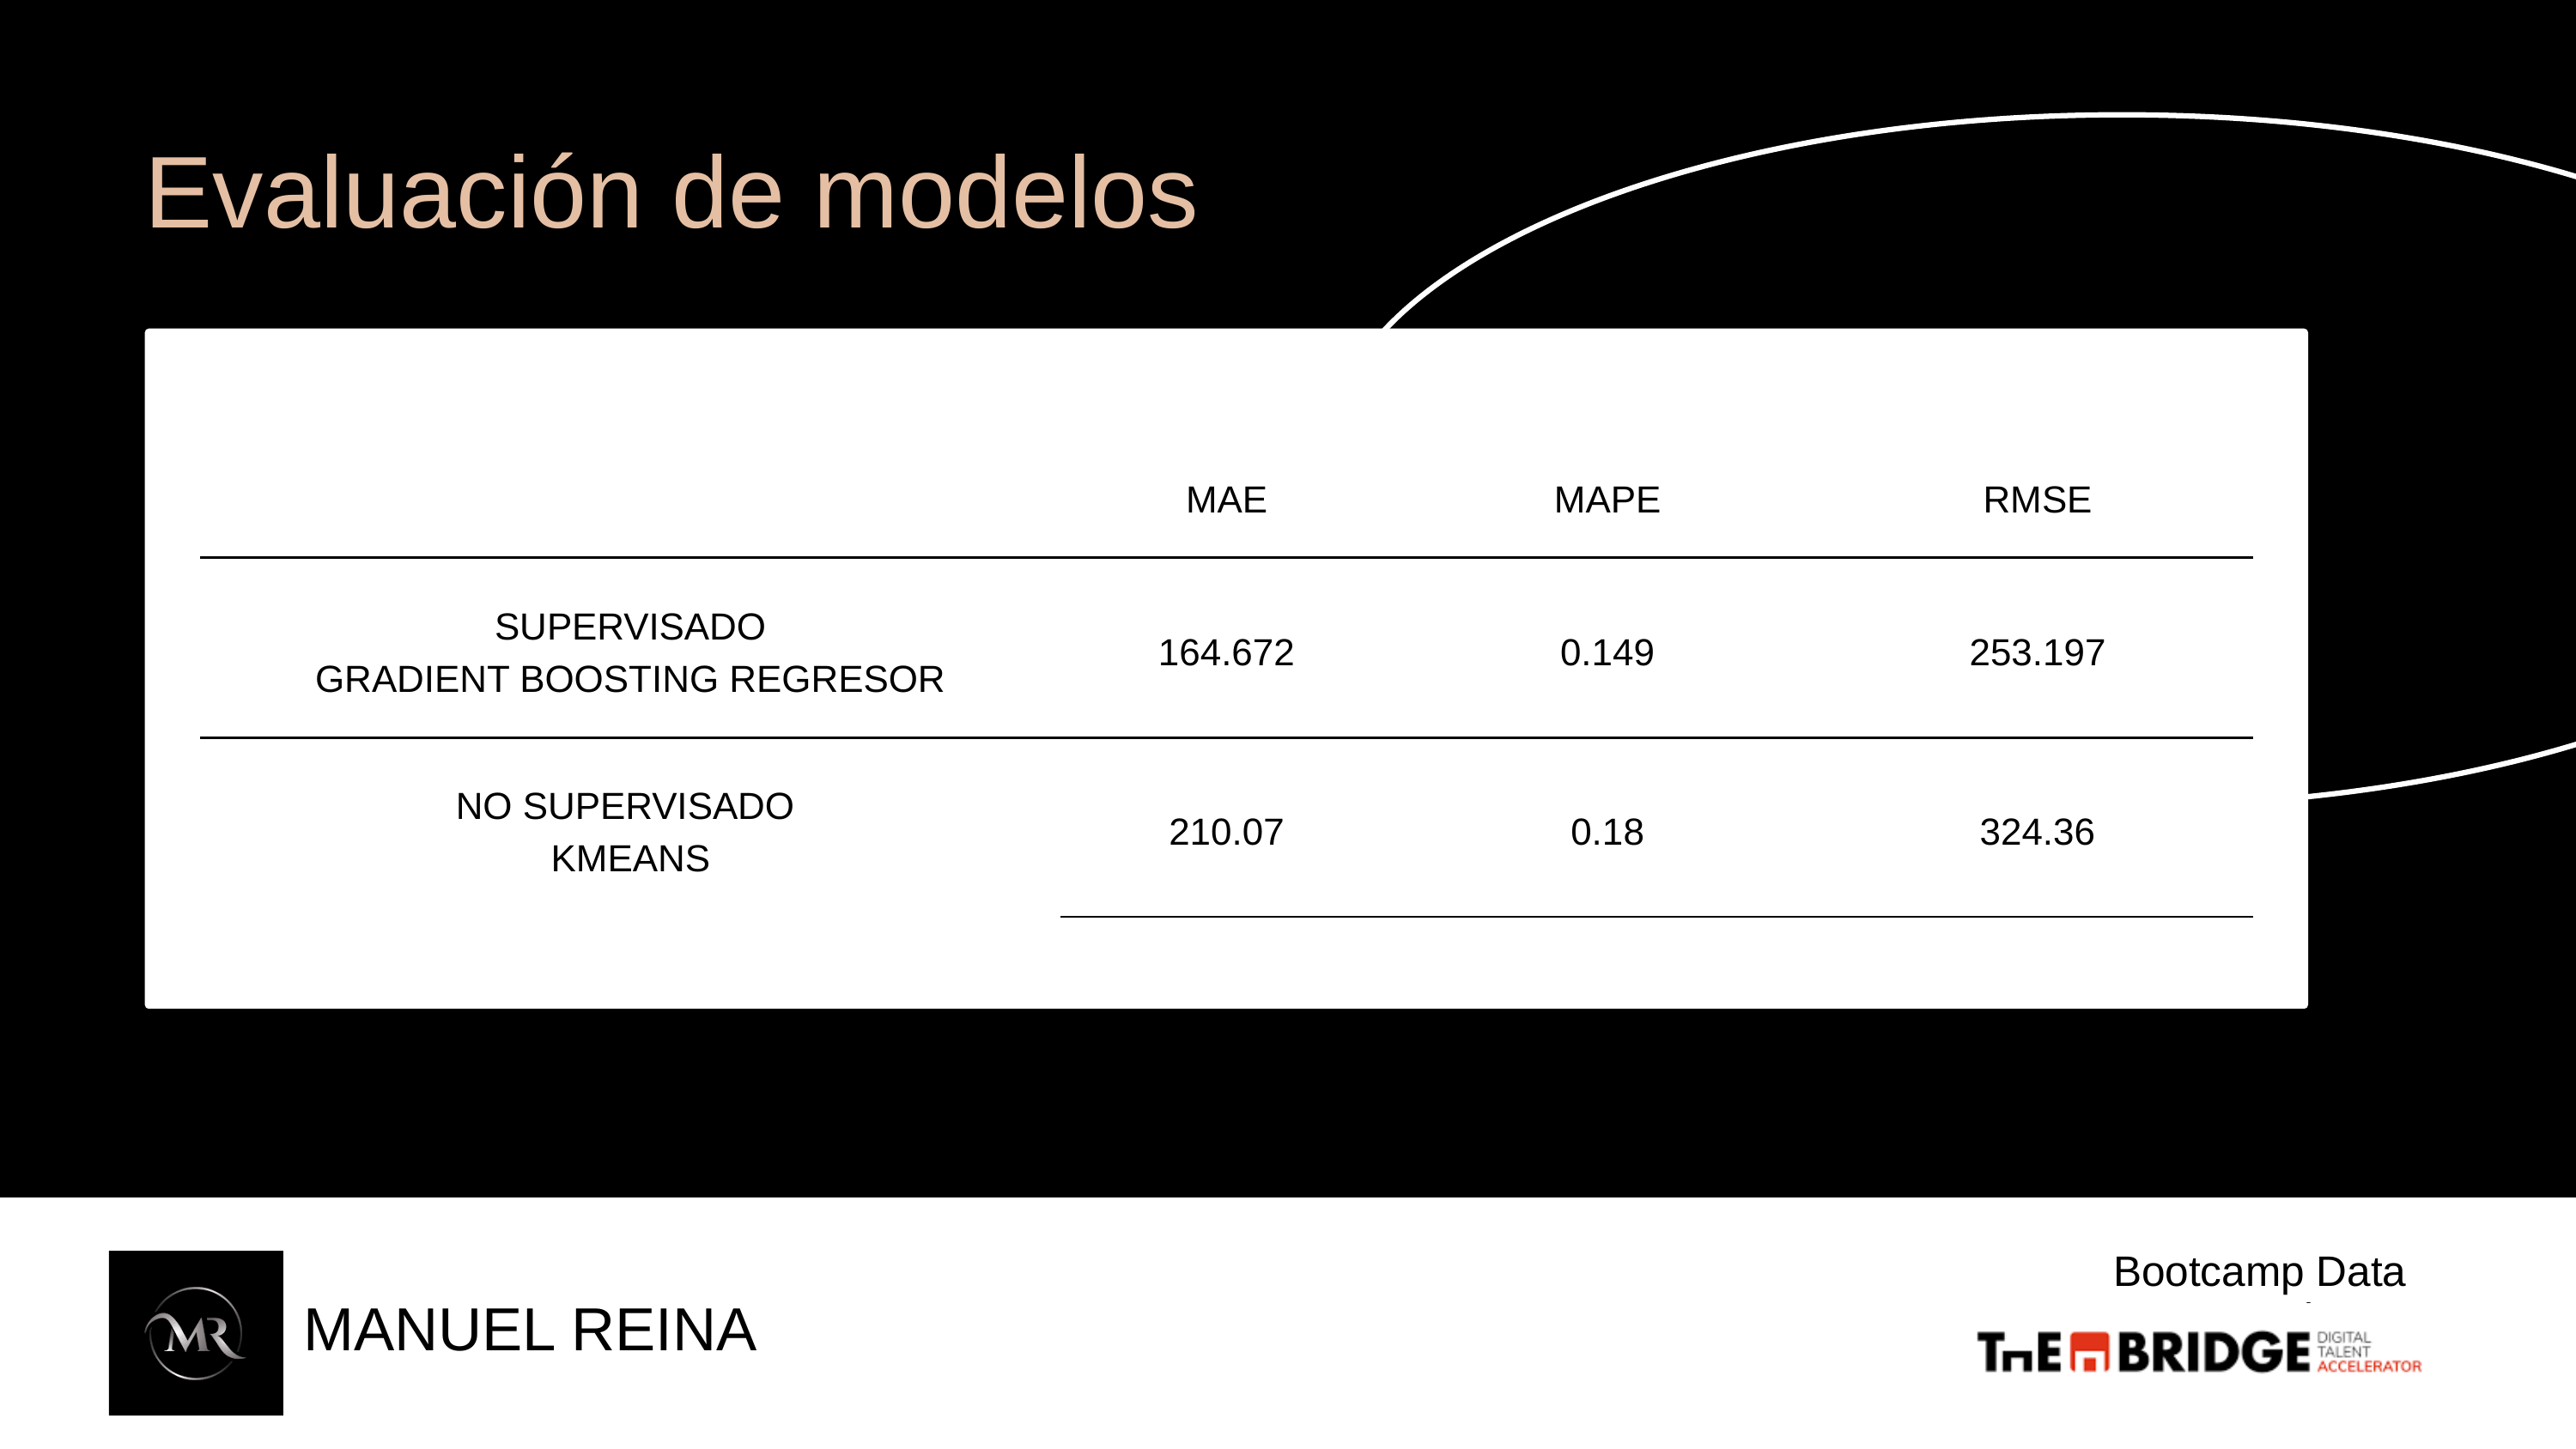

Evaluación de modelos

|  | MAE | MAPE | RMSE |
| --- | --- | --- | --- |
| SUPERVISADO GRADIENT BOOSTING REGRESOR | 164.672 | 0.149 | 253.197 |
| NO SUPERVISADO KMEANS | 210.07 | 0.18 | 324.36 |

Bootcamp Data Science

MANUEL REINA